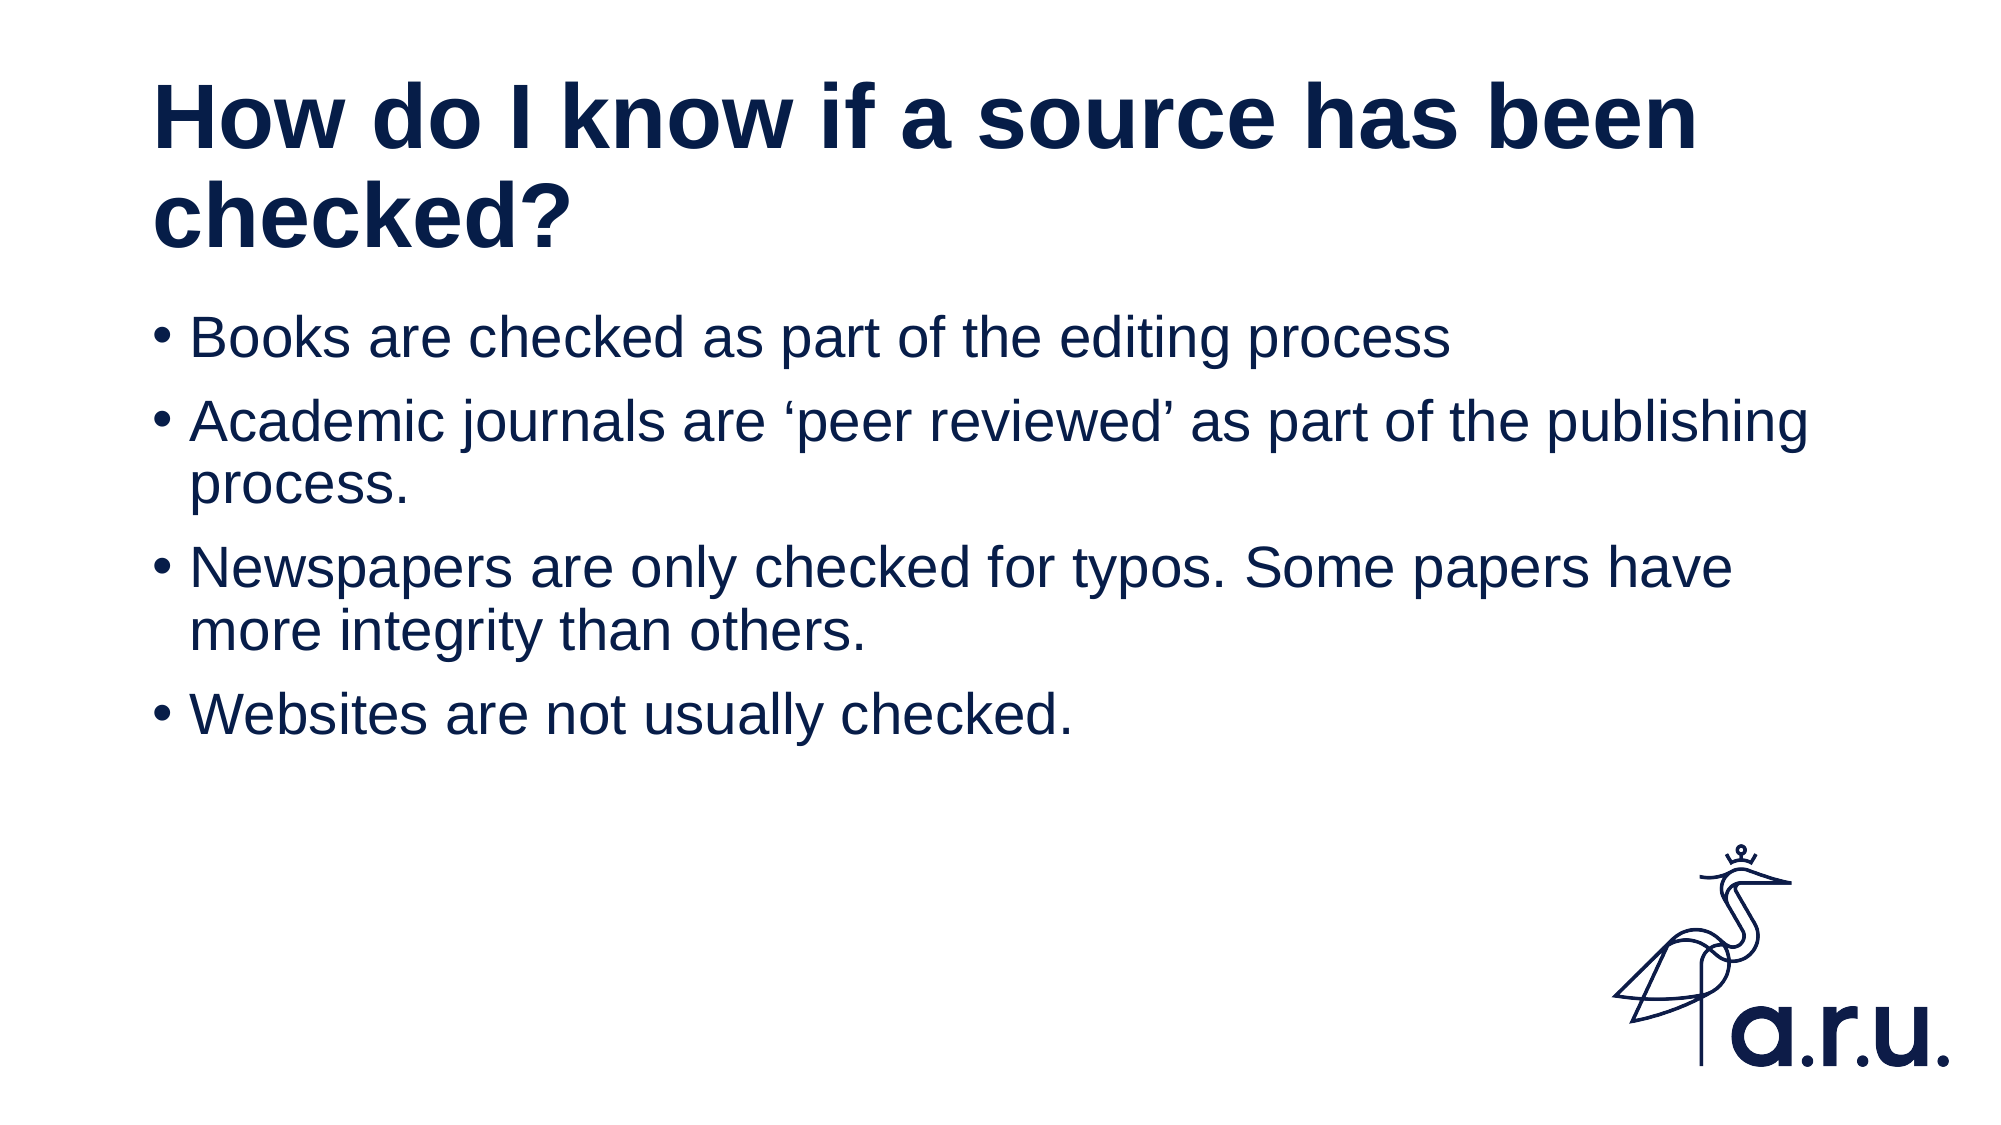

# How do I know if a source has been checked?
Books are checked as part of the editing process
Academic journals are ‘peer reviewed’ as part of the publishing process.
Newspapers are only checked for typos. Some papers have more integrity than others.
Websites are not usually checked.